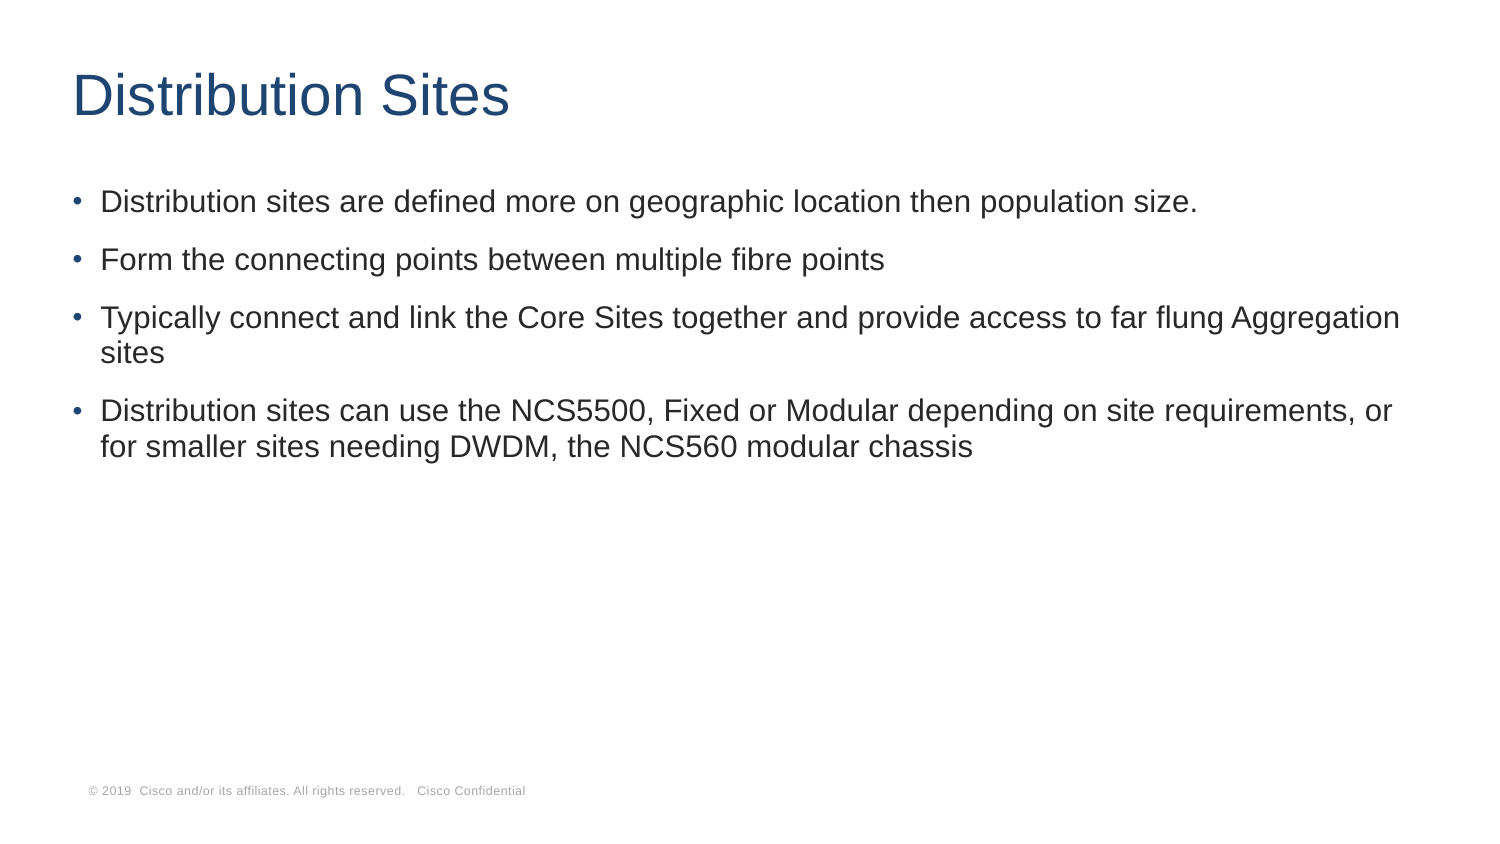

# Distribution Sites
Distribution sites are defined more on geographic location then population size.
Form the connecting points between multiple fibre points
Typically connect and link the Core Sites together and provide access to far flung Aggregation sites
Distribution sites can use the NCS5500, Fixed or Modular depending on site requirements, or for smaller sites needing DWDM, the NCS560 modular chassis